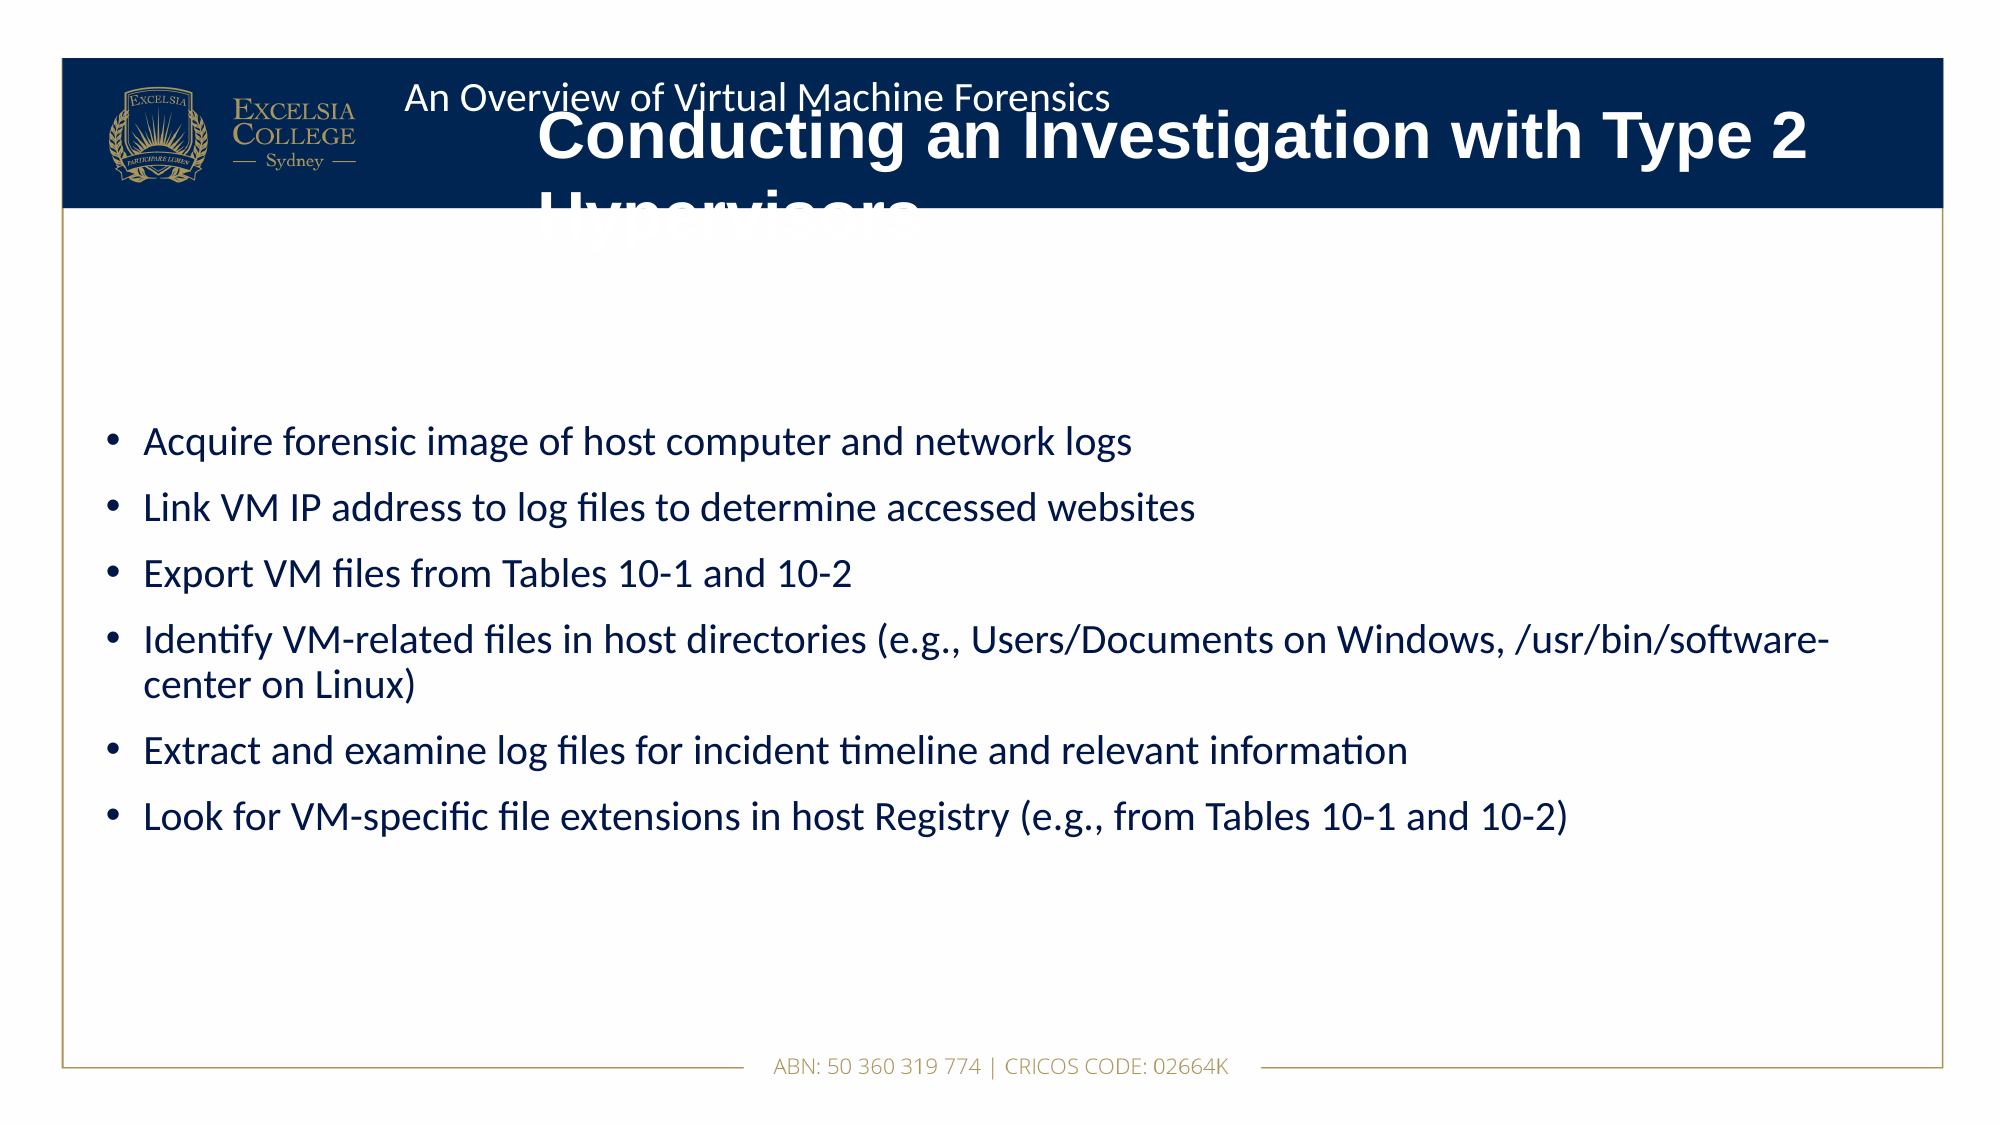

# An Overview of Virtual Machine Forensics
Conducting an Investigation with Type 2 Hypervisors
Acquire forensic image of host computer and network logs
Link VM IP address to log files to determine accessed websites
Export VM files from Tables 10-1 and 10-2
Identify VM-related files in host directories (e.g., Users/Documents on Windows, /usr/bin/software-center on Linux)
Extract and examine log files for incident timeline and relevant information
Look for VM-specific file extensions in host Registry (e.g., from Tables 10-1 and 10-2)